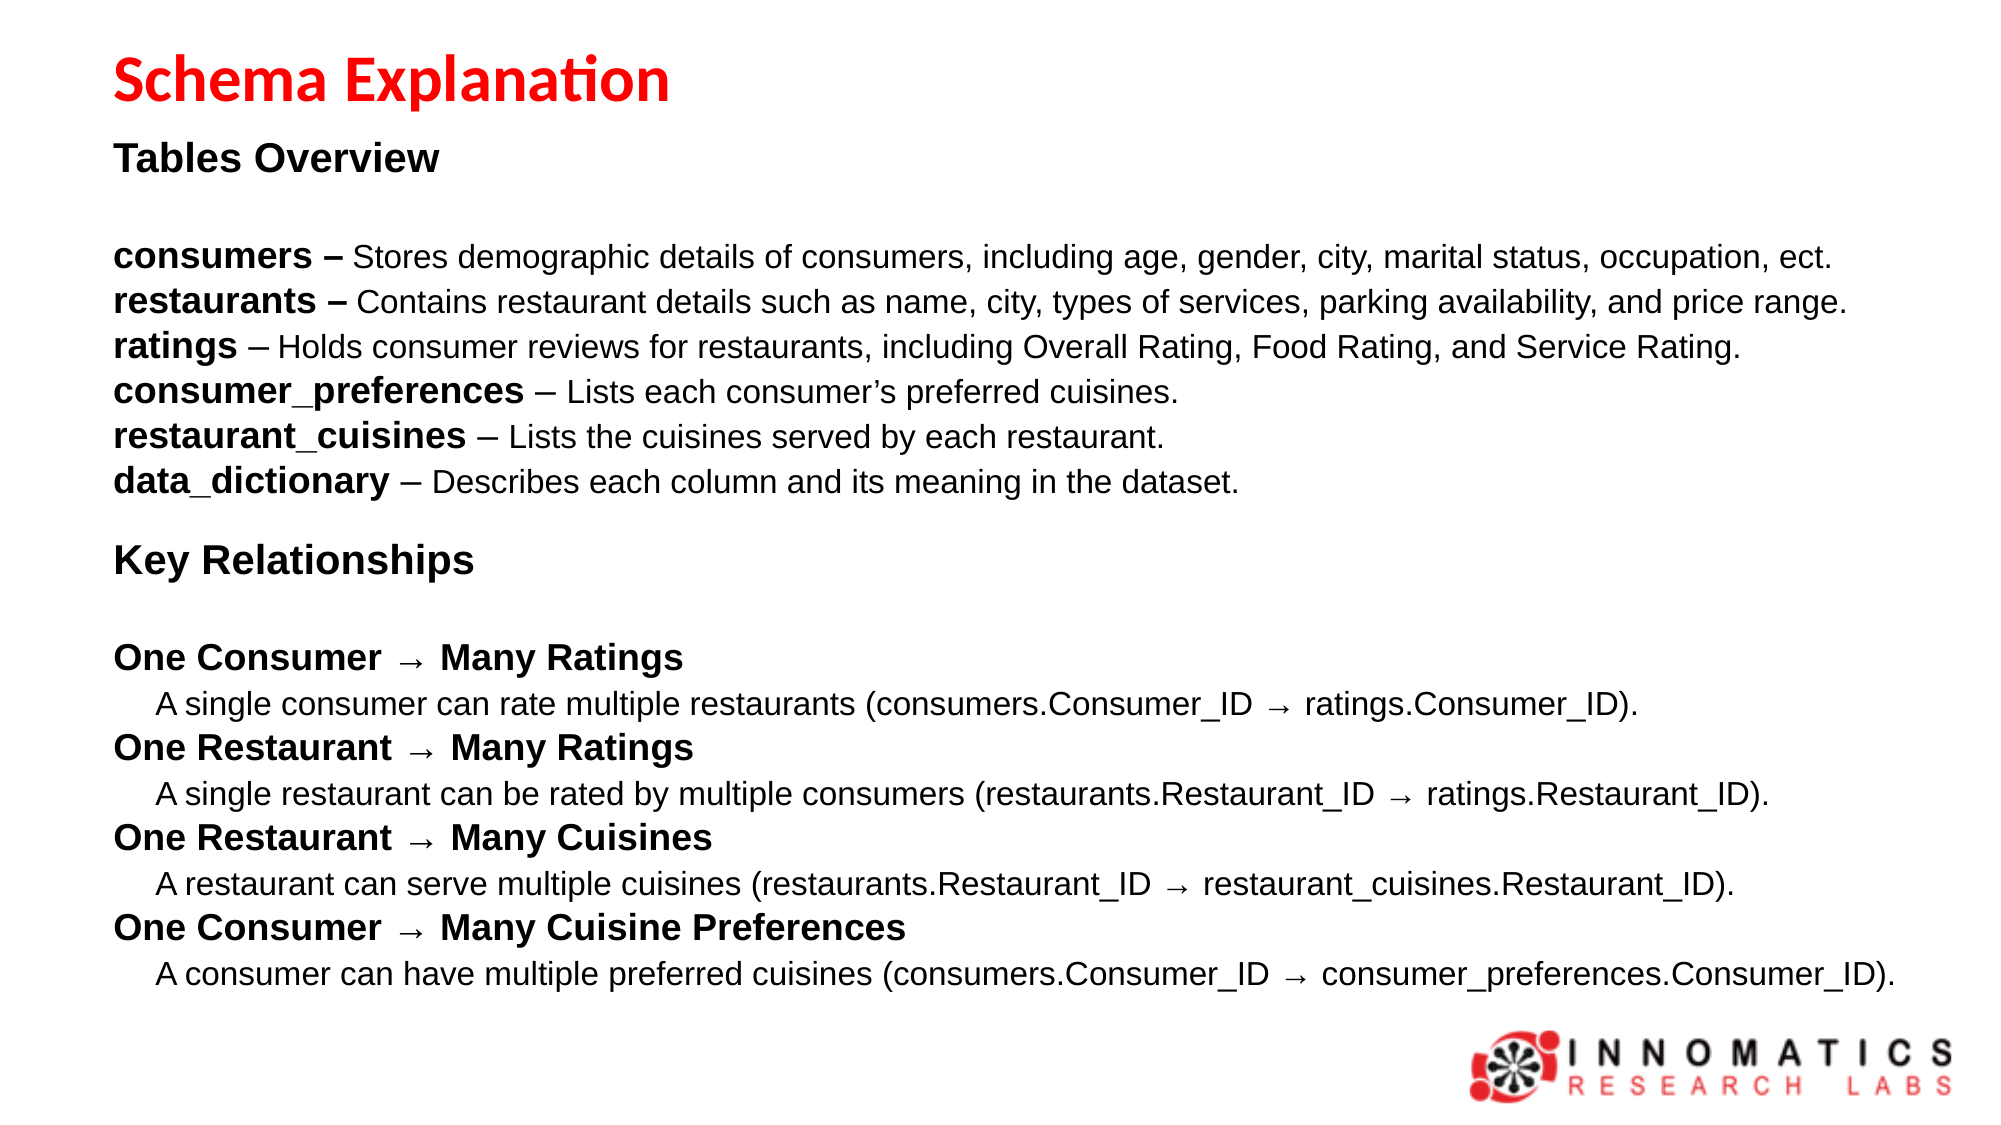

Schema Explanation
Tables Overview

consumers – Stores demographic details of consumers, including age, gender, city, marital status, occupation, ect.
restaurants – Contains restaurant details such as name, city, types of services, parking availability, and price range.
ratings – Holds consumer reviews for restaurants, including Overall Rating, Food Rating, and Service Rating.
consumer_preferences – Lists each consumer’s preferred cuisines.
restaurant_cuisines – Lists the cuisines served by each restaurant.
data_dictionary – Describes each column and its meaning in the dataset.
Key Relationships

One Consumer → Many Ratings
    A single consumer can rate multiple restaurants (consumers.Consumer_ID → ratings.Consumer_ID).
One Restaurant → Many Ratings
    A single restaurant can be rated by multiple consumers (restaurants.Restaurant_ID → ratings.Restaurant_ID).
One Restaurant → Many Cuisines
    A restaurant can serve multiple cuisines (restaurants.Restaurant_ID → restaurant_cuisines.Restaurant_ID).
One Consumer → Many Cuisine Preferences
    A consumer can have multiple preferred cuisines (consumers.Consumer_ID → consumer_preferences.Consumer_ID).